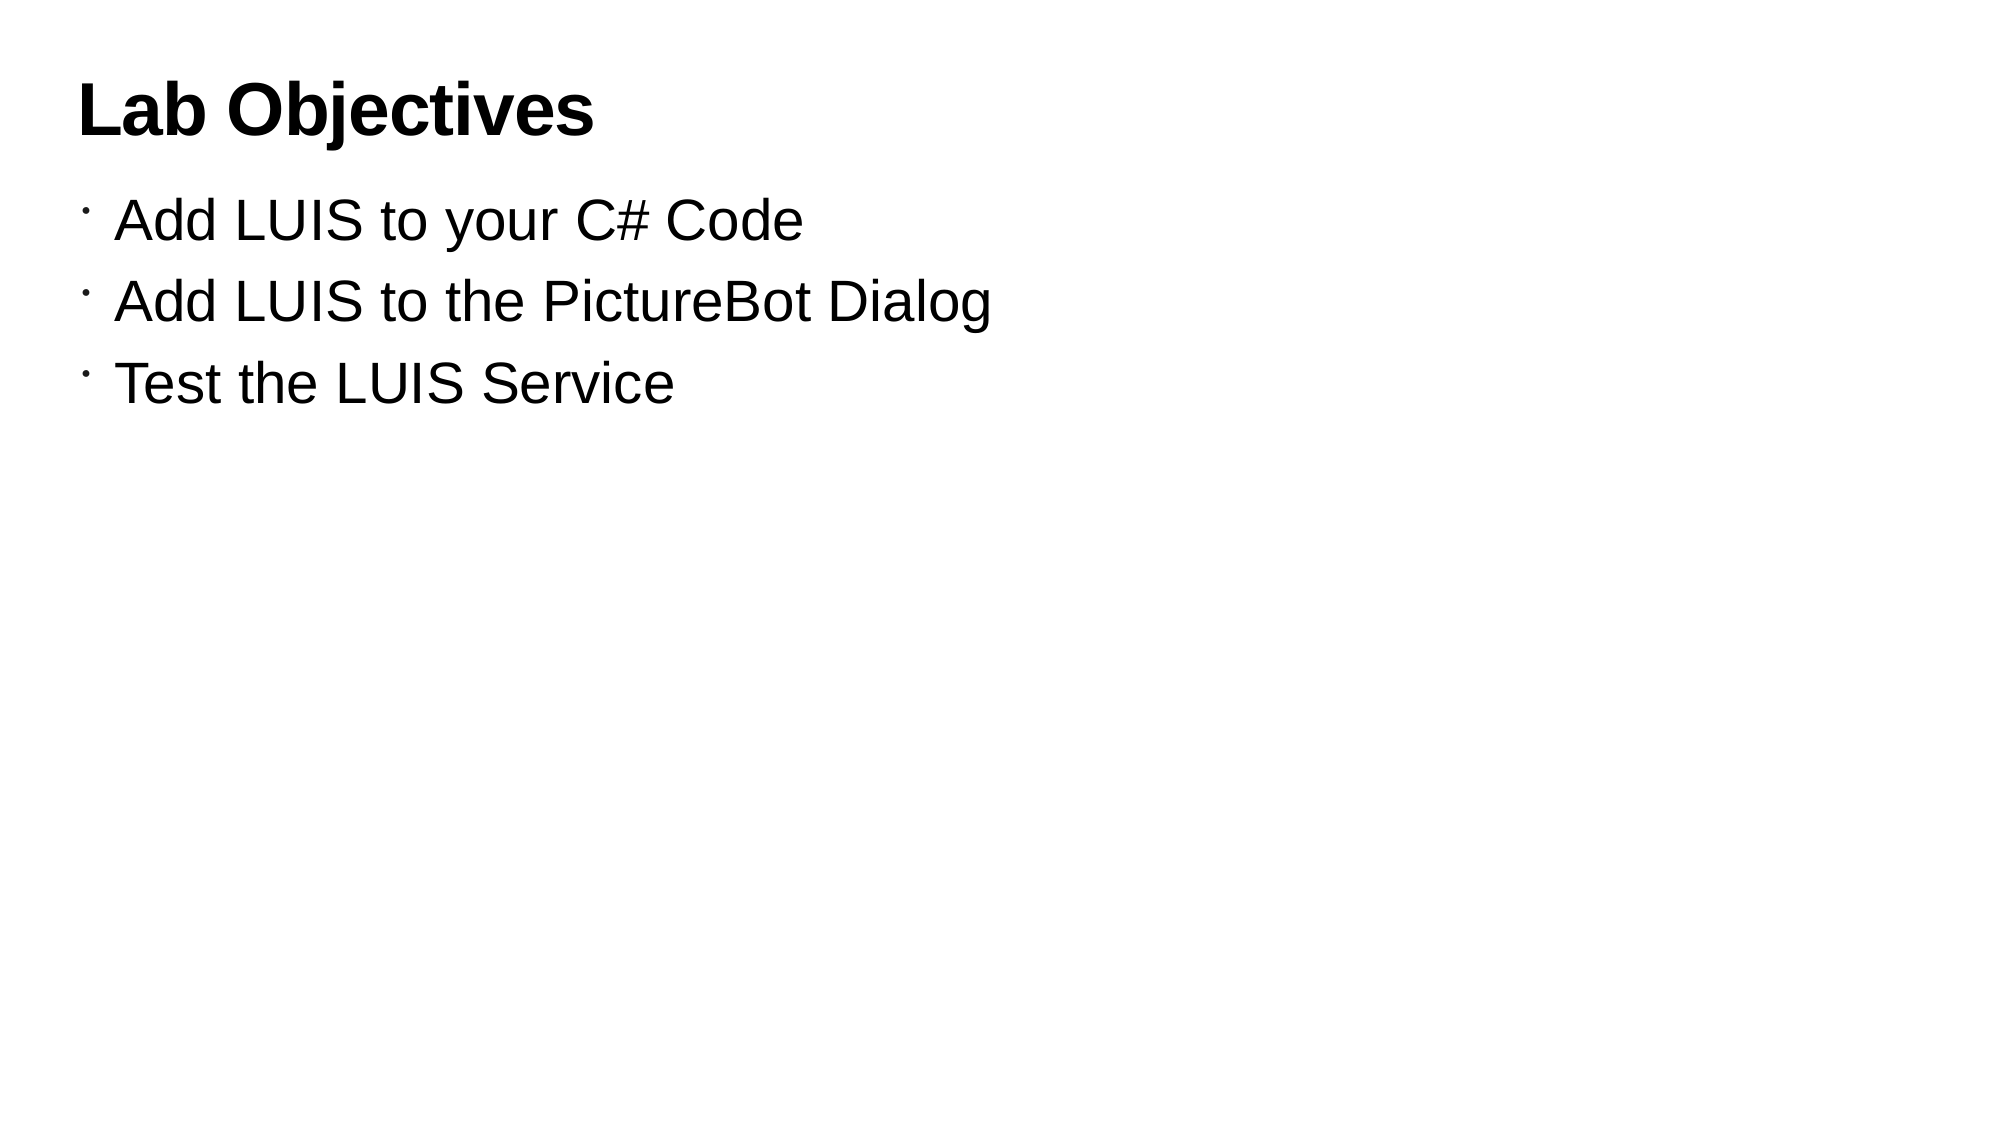

# Lab Objectives
Add LUIS to your C# Code
Add LUIS to the PictureBot Dialog
Test the LUIS Service